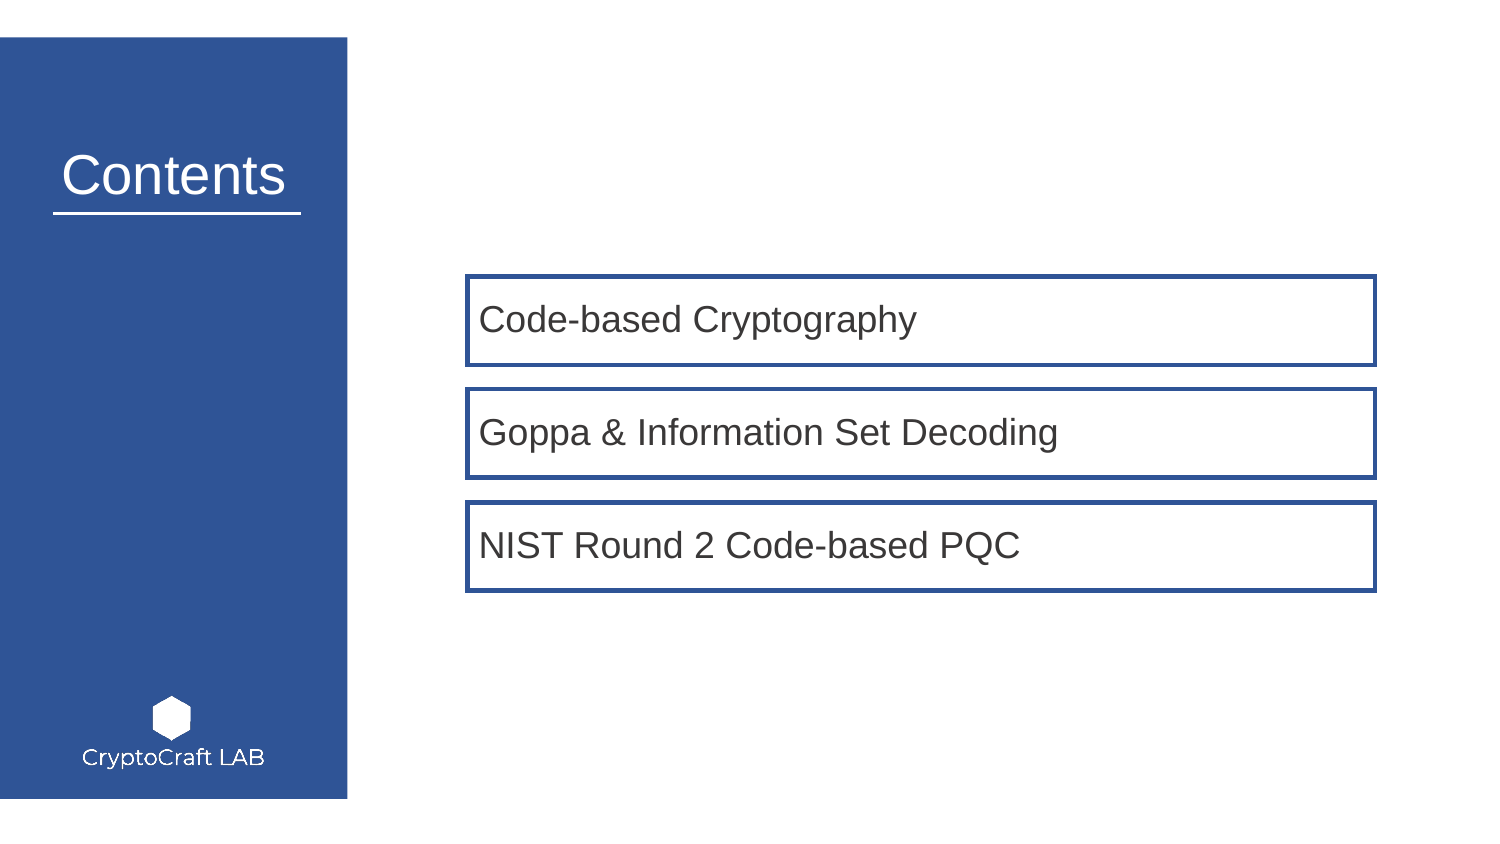

Code-based Cryptography
Goppa & Information Set Decoding
NIST Round 2 Code-based PQC